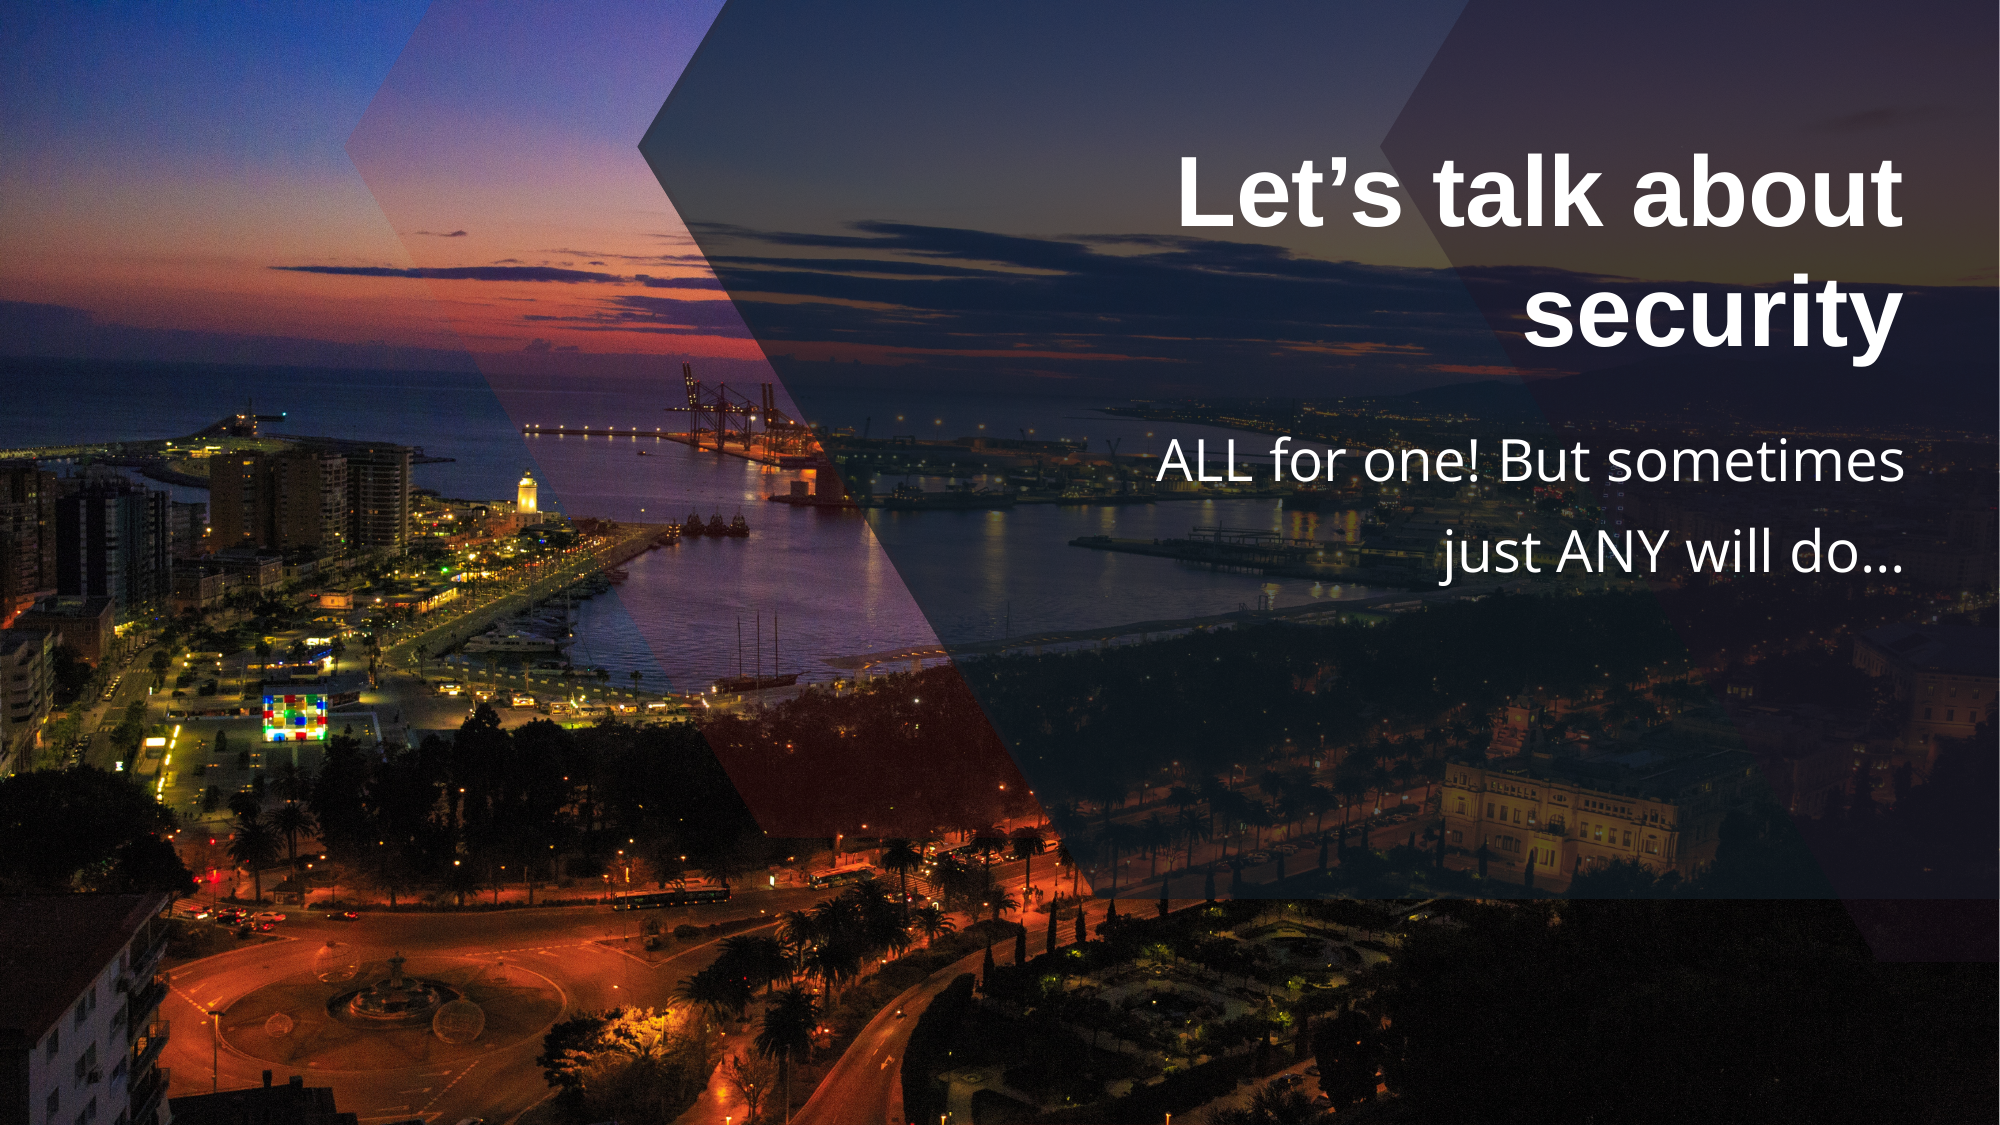

# Let’s talk about security
ALL for one! But sometimes just ANY will do…